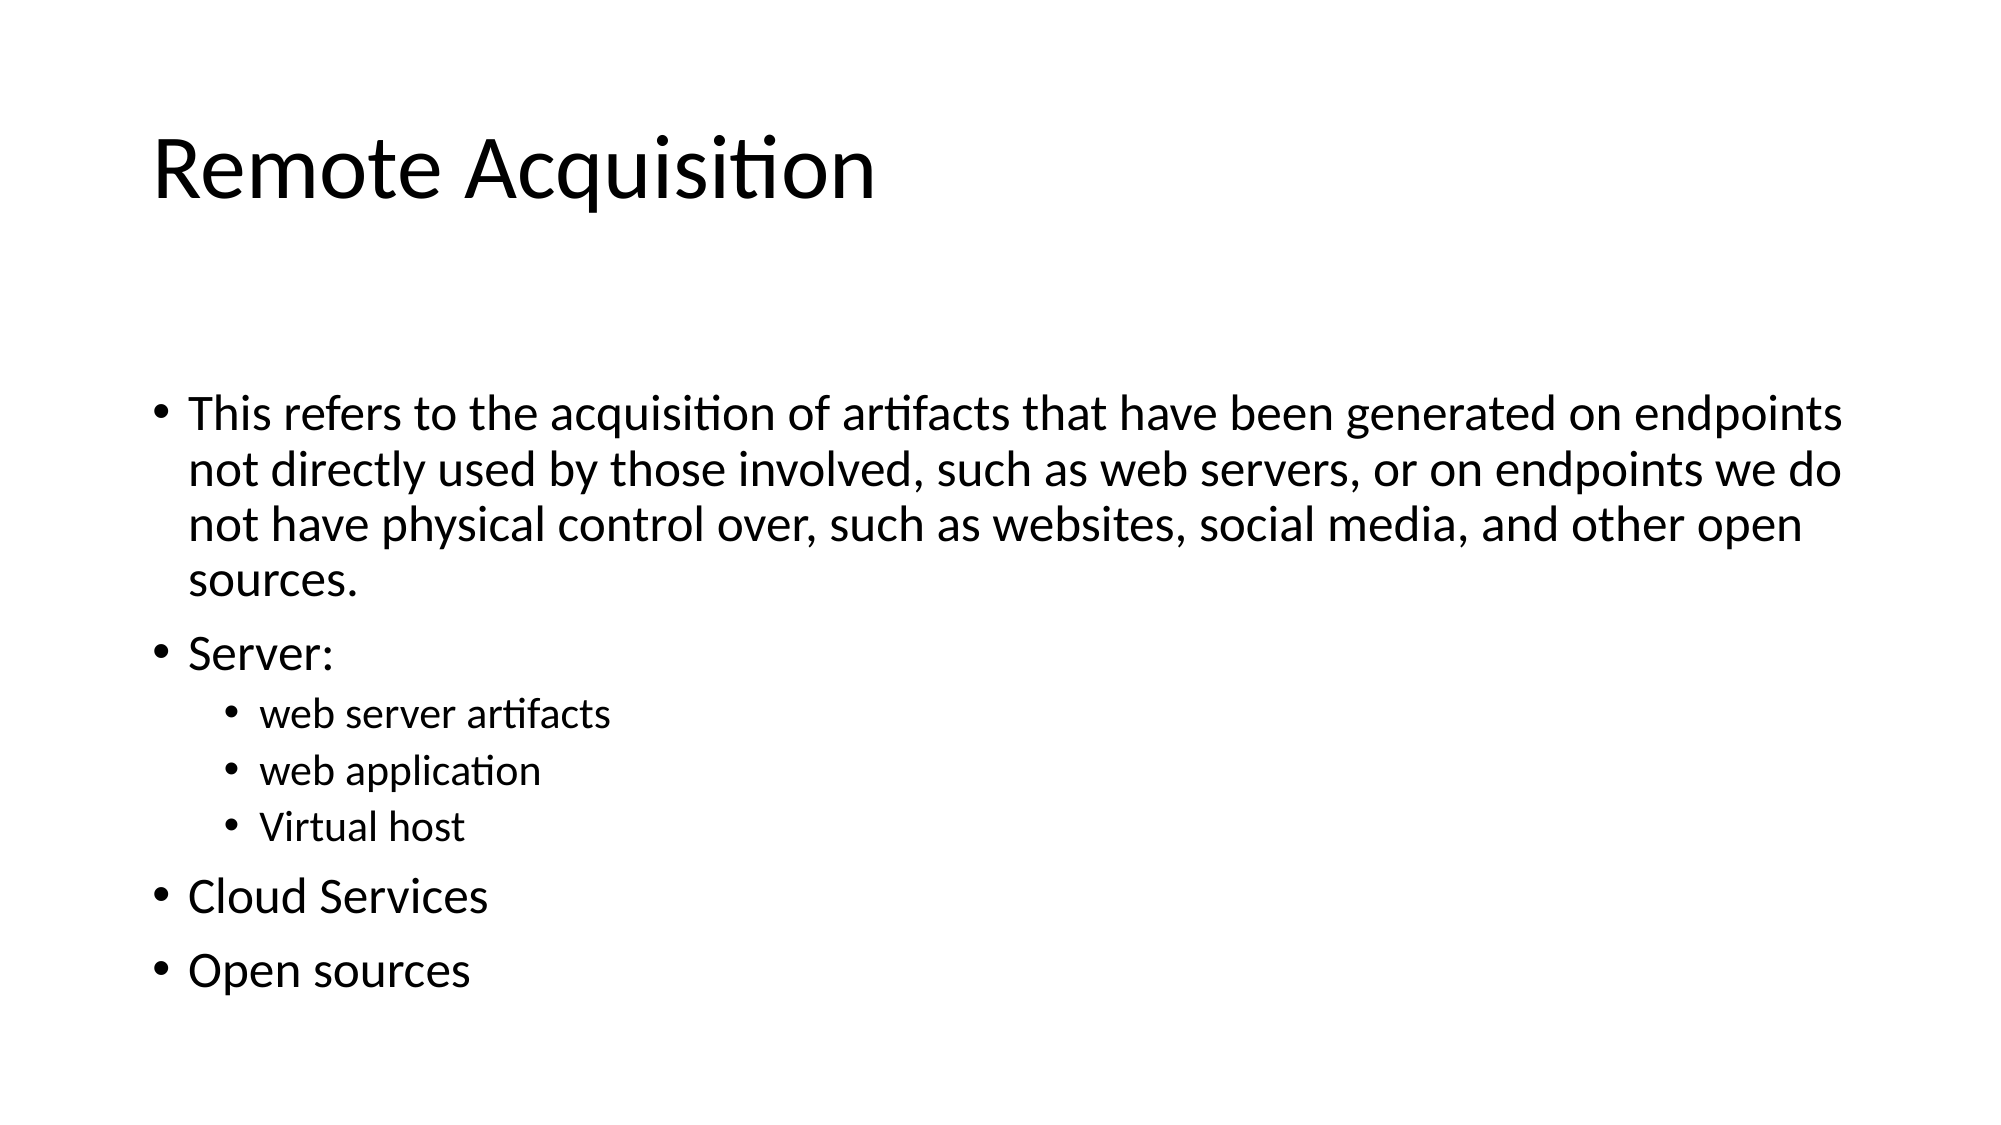

# Remote Acquisition

This refers to the acquisition of artifacts that have been generated on endpoints not directly used by those involved, such as web servers, or on endpoints we do not have physical control over, such as websites, social media, and other open sources.
Server:
web server artifacts
web application
Virtual host
Cloud Services
Open sources